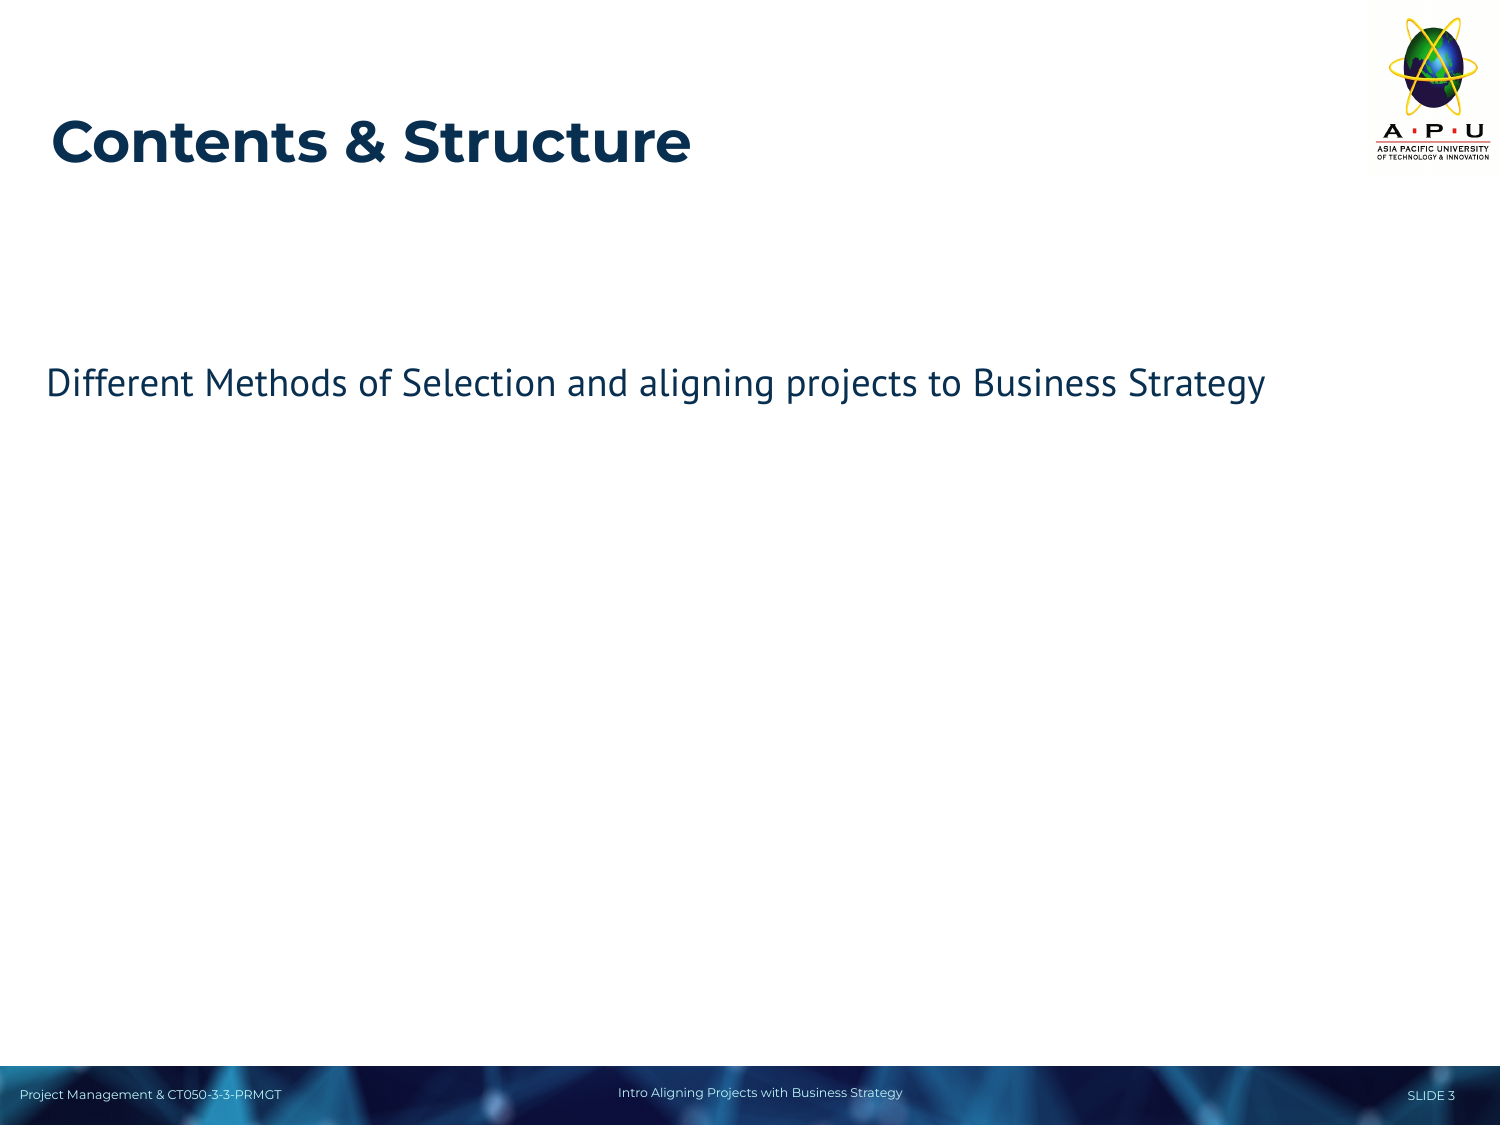

# Contents & Structure
Different Methods of Selection and aligning projects to Business Strategy